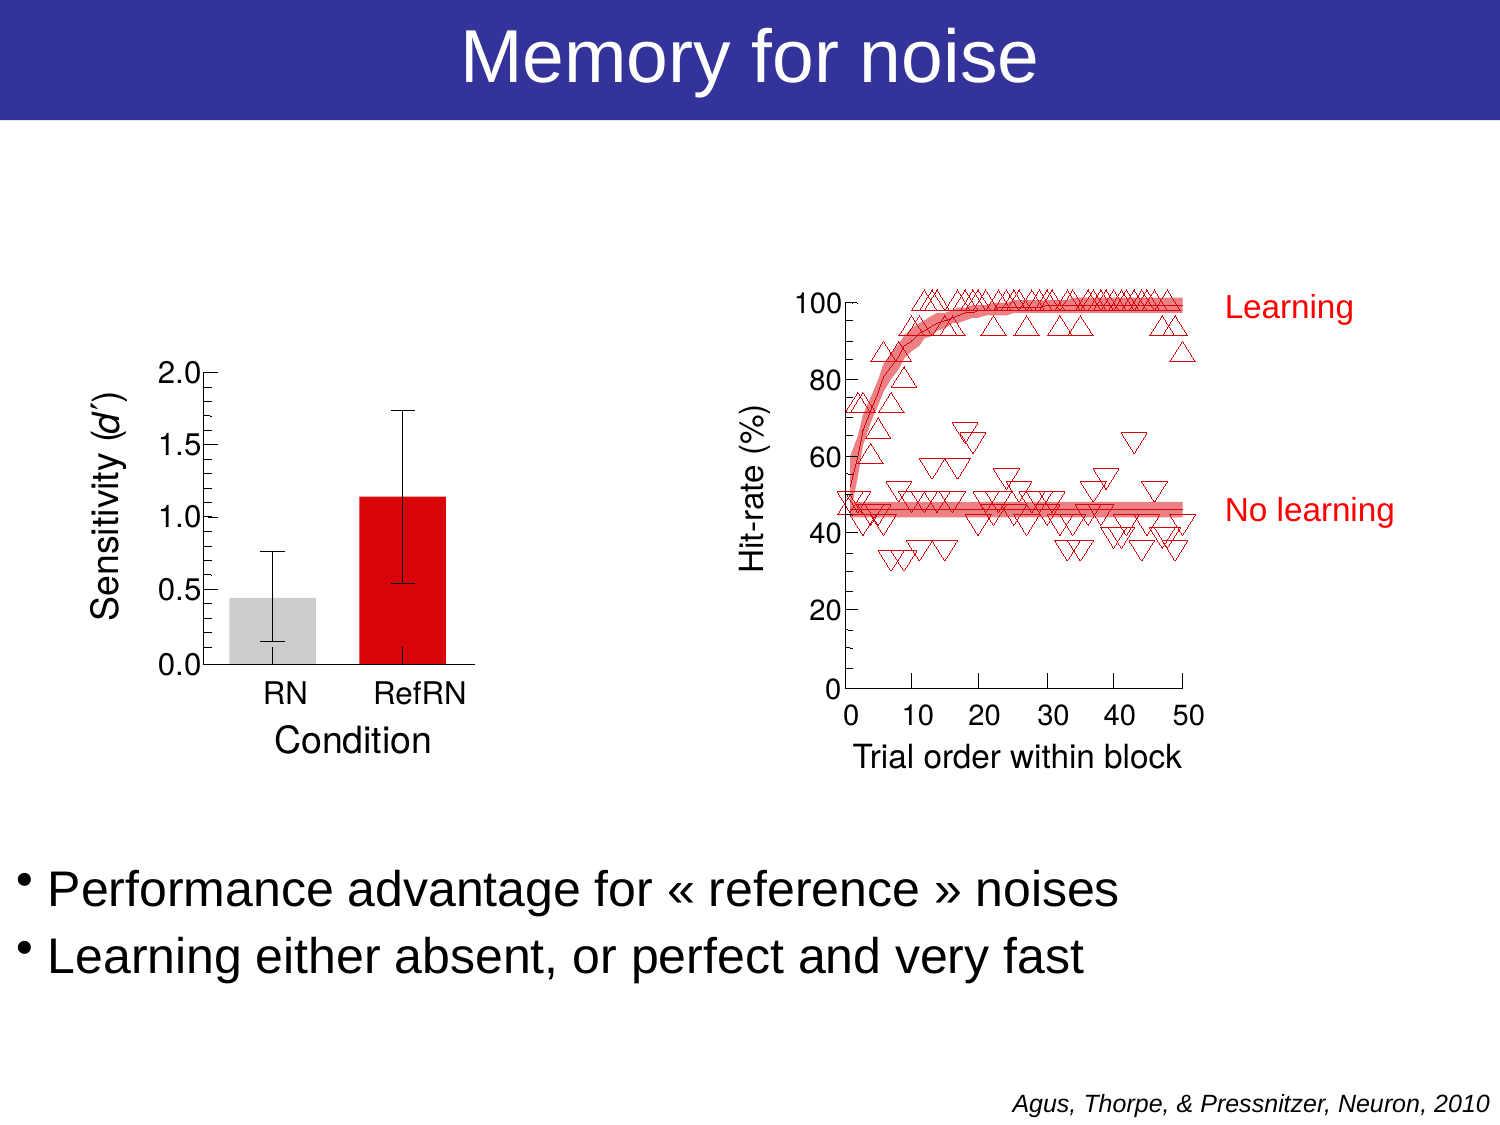

Memory for noise

2.0
)

′

d

1.5

1.0

Sensitivity (

0.5

0.0

RN
RefRN
Condition

100

80

60

Hit-rate (%)

40

20

0

0
10
20
30
40
50
Trial order within block
Learning
No learning
 Performance advantage for « reference » noises
 Learning either absent, or perfect and very fast

Agus, Thorpe, & Pressnitzer, Neuron, 2010